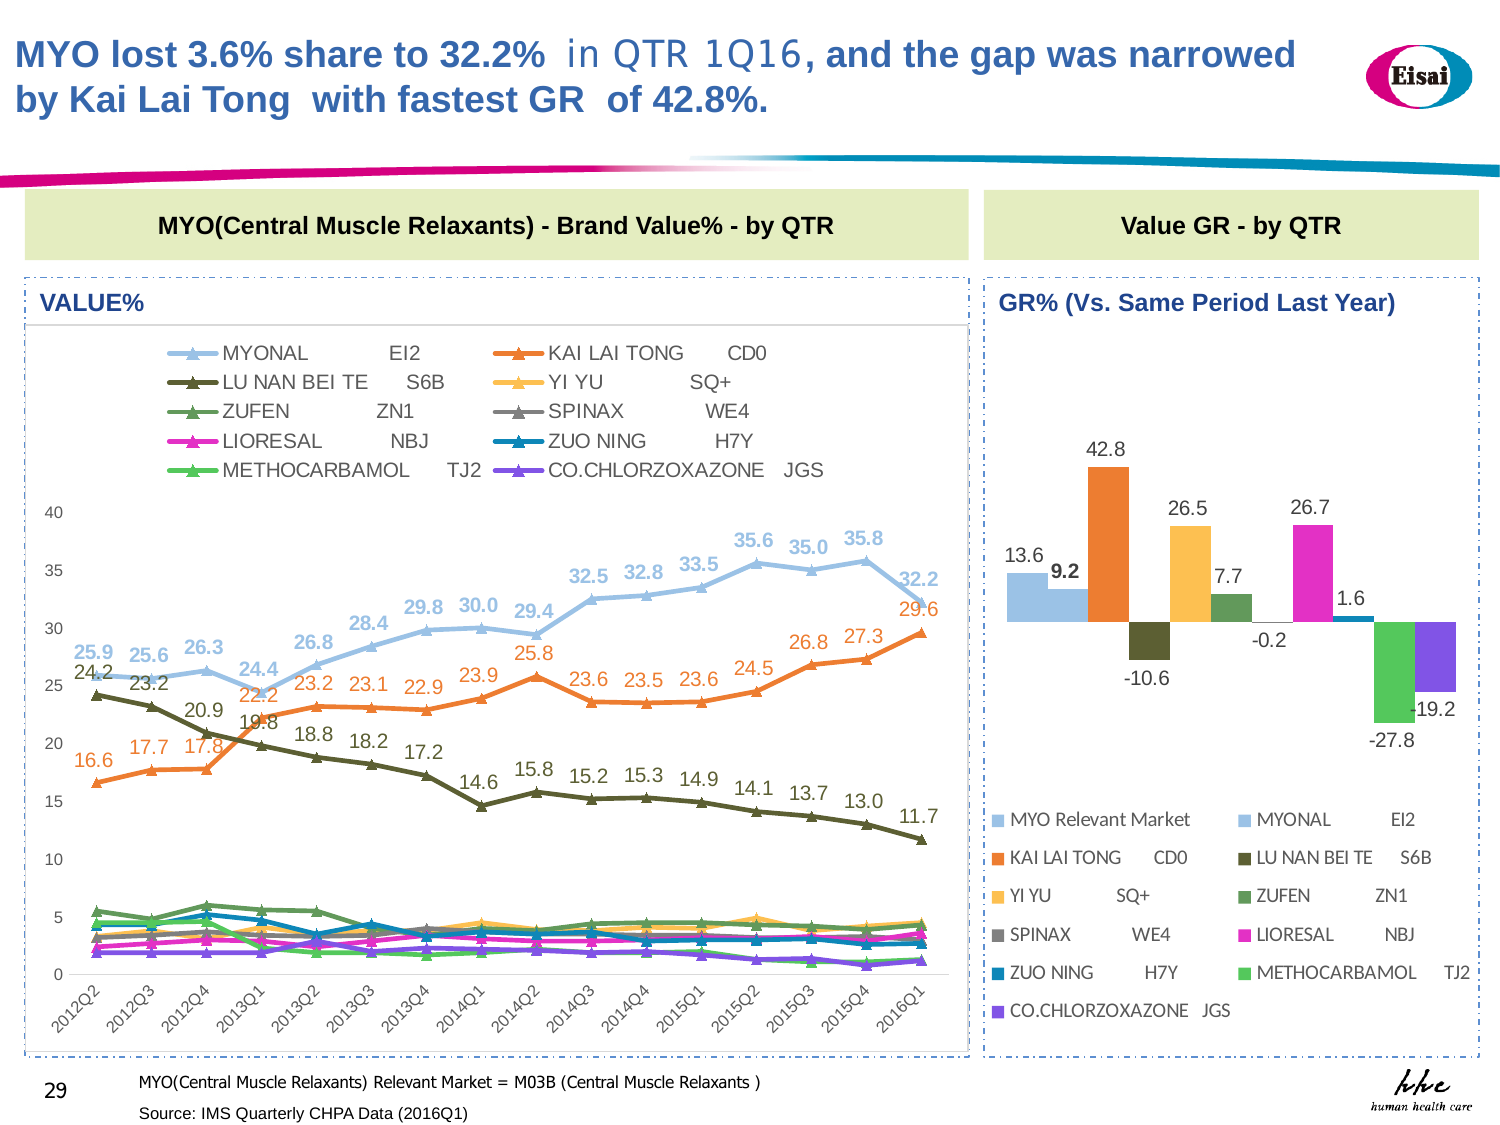

MYO lost 3.6% share to 32.2%  in QTR 1Q16, and the gap was narrowed by Kai Lai Tong  with fastest GR  of 42.8%.
MYO(Central Muscle Relaxants) - Brand Value% - by QTR
Value GR - by QTR

VALUE%
GR% (Vs. Same Period Last Year)

### Chart

| Category | MYONAL             EI2 | KAI LAI TONG       CD0 | LU NAN BEI TE      S6B | YI YU              SQ+ | ZUFEN              ZN1 | SPINAX             WE4 | LIORESAL           NBJ | ZUO NING           H7Y | METHOCARBAMOL      TJ2 | CO.CHLORZOXAZONE   JGS |
|---|---|---|---|---|---|---|---|---|---|---|
| 2012Q2 | 25.9 | 16.6 | 24.2 | 3.3 | 5.5 | 3.2 | 2.4 | 4.3 | 4.5 | 1.9 |
| 2012Q3 | 25.6 | 17.7 | 23.2 | 3.8 | 4.8 | 3.4 | 2.7 | 4.3 | 4.5 | 1.9 |
| 2012Q4 | 26.3 | 17.8 | 20.9 | 3.1 | 6.0 | 3.7 | 3.0 | 5.2 | 4.6 | 1.9 |
| 2013Q1 | 24.4 | 22.2 | 19.8 | 4.1 | 5.6 | 3.4 | 2.9 | 4.7 | 2.3 | 1.9 |
| 2013Q2 | 26.8 | 23.2 | 18.8 | 3.5 | 5.5 | 3.3 | 2.4 | 3.5 | 1.9 | 2.9 |
| 2013Q3 | 28.4 | 23.1 | 18.2 | 3.8 | 4.0 | 3.4 | 2.9 | 4.4 | 1.9 | 2.0 |
| 2013Q4 | 29.8 | 22.9 | 17.2 | 3.8 | 3.4 | 4.0 | 3.4 | 3.3 | 1.7 | 2.3 |
| 2014Q1 | 30.0 | 23.9 | 14.6 | 4.5 | 4.0 | 3.7 | 3.1 | 3.7 | 1.9 | 2.2 |
| 2014Q2 | 29.4 | 25.8 | 15.8 | 3.9 | 3.8 | 3.5 | 2.9 | 3.5 | 2.2 | 2.1 |
| 2014Q3 | 32.5 | 23.6 | 15.2 | 3.8 | 4.4 | 3.5 | 2.9 | 3.7 | 1.9 | 1.9 |
| 2014Q4 | 32.8 | 23.5 | 15.3 | 4.1 | 4.5 | 3.4 | 3.0 | 2.9 | 1.9 | 2.0 |
| 2015Q1 | 33.5 | 23.6 | 14.9 | 4.0 | 4.5 | 3.4 | 3.2 | 3.0 | 2.0 | 1.7 |
| 2015Q2 | 35.6 | 24.5 | 14.1 | 4.9 | 4.3 | 3.2 | 3.1 | 3.0 | 1.3 | 1.3 |
| 2015Q3 | 35.0 | 26.8 | 13.7 | 3.8 | 4.2 | 3.2 | 3.3 | 3.1 | 1.1 | 1.4 |
| 2015Q4 | 35.8 | 27.3 | 13.0 | 4.2 | 3.9 | 3.3 | 2.9 | 2.6 | 1.1 | 0.8 |
| 2016Q1 | 32.2 | 29.6 | 11.7 | 4.5 | 4.3 | 3.0 | 3.6 | 2.7 | 1.3 | 1.2 |

### Chart

| Category |  |  |  |  |  |  |  |  |  |  |  |
|---|---|---|---|---|---|---|---|---|---|---|---|
MYO(Central Muscle Relaxants) Relevant Market = M03B (Central Muscle Relaxants )
29
Source: IMS Quarterly CHPA Data (2016Q1)